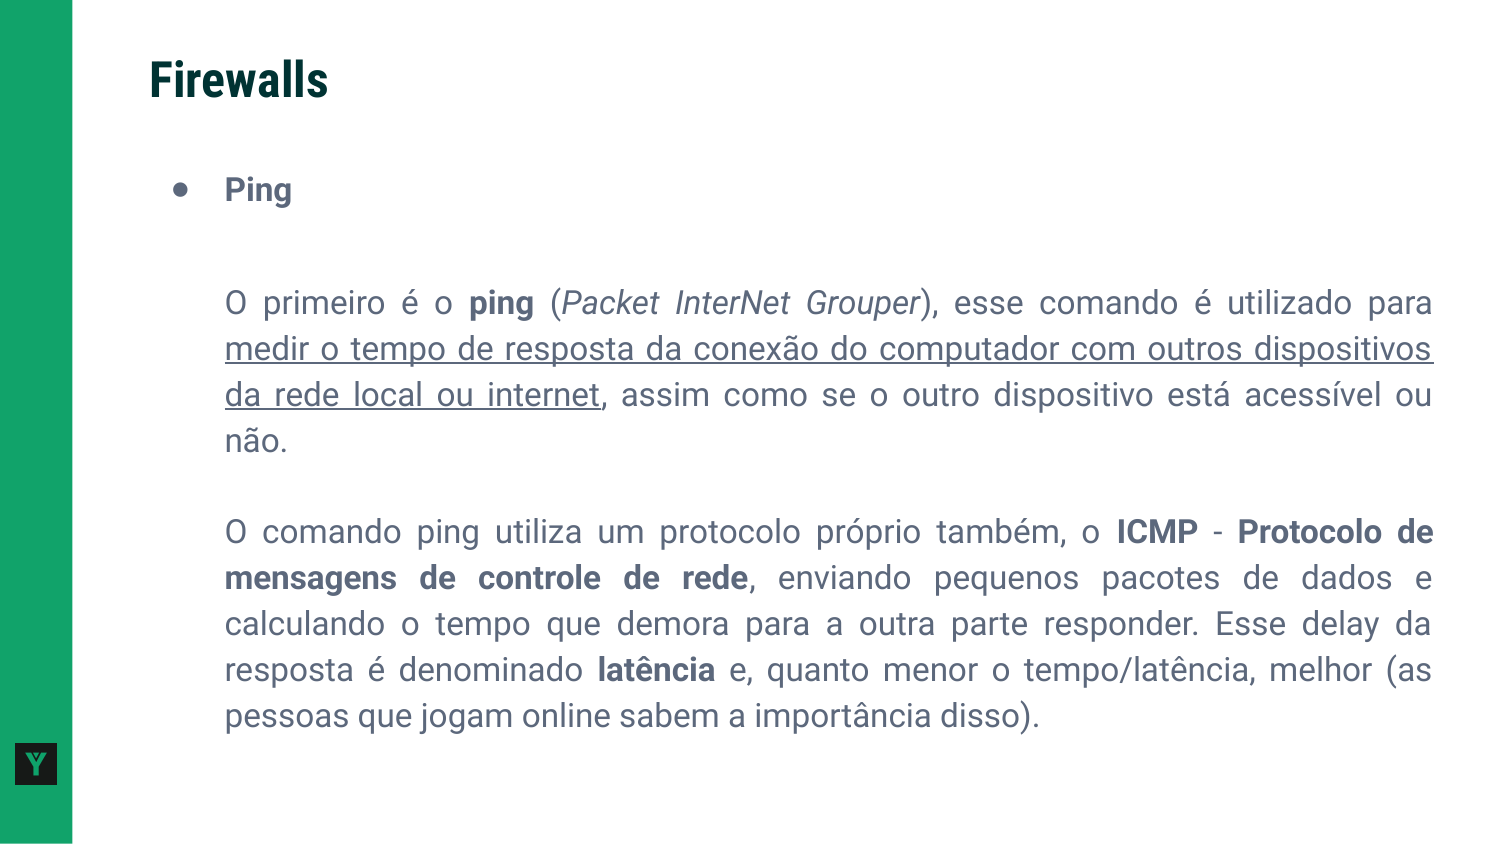

# Firewalls
Ping

O primeiro é o ping (Packet InterNet Grouper), esse comando é utilizado para medir o tempo de resposta da conexão do computador com outros dispositivos da rede local ou internet, assim como se o outro dispositivo está acessível ou não.
O comando ping utiliza um protocolo próprio também, o ICMP - Protocolo de mensagens de controle de rede, enviando pequenos pacotes de dados e calculando o tempo que demora para a outra parte responder. Esse delay da resposta é denominado latência e, quanto menor o tempo/latência, melhor (as pessoas que jogam online sabem a importância disso).